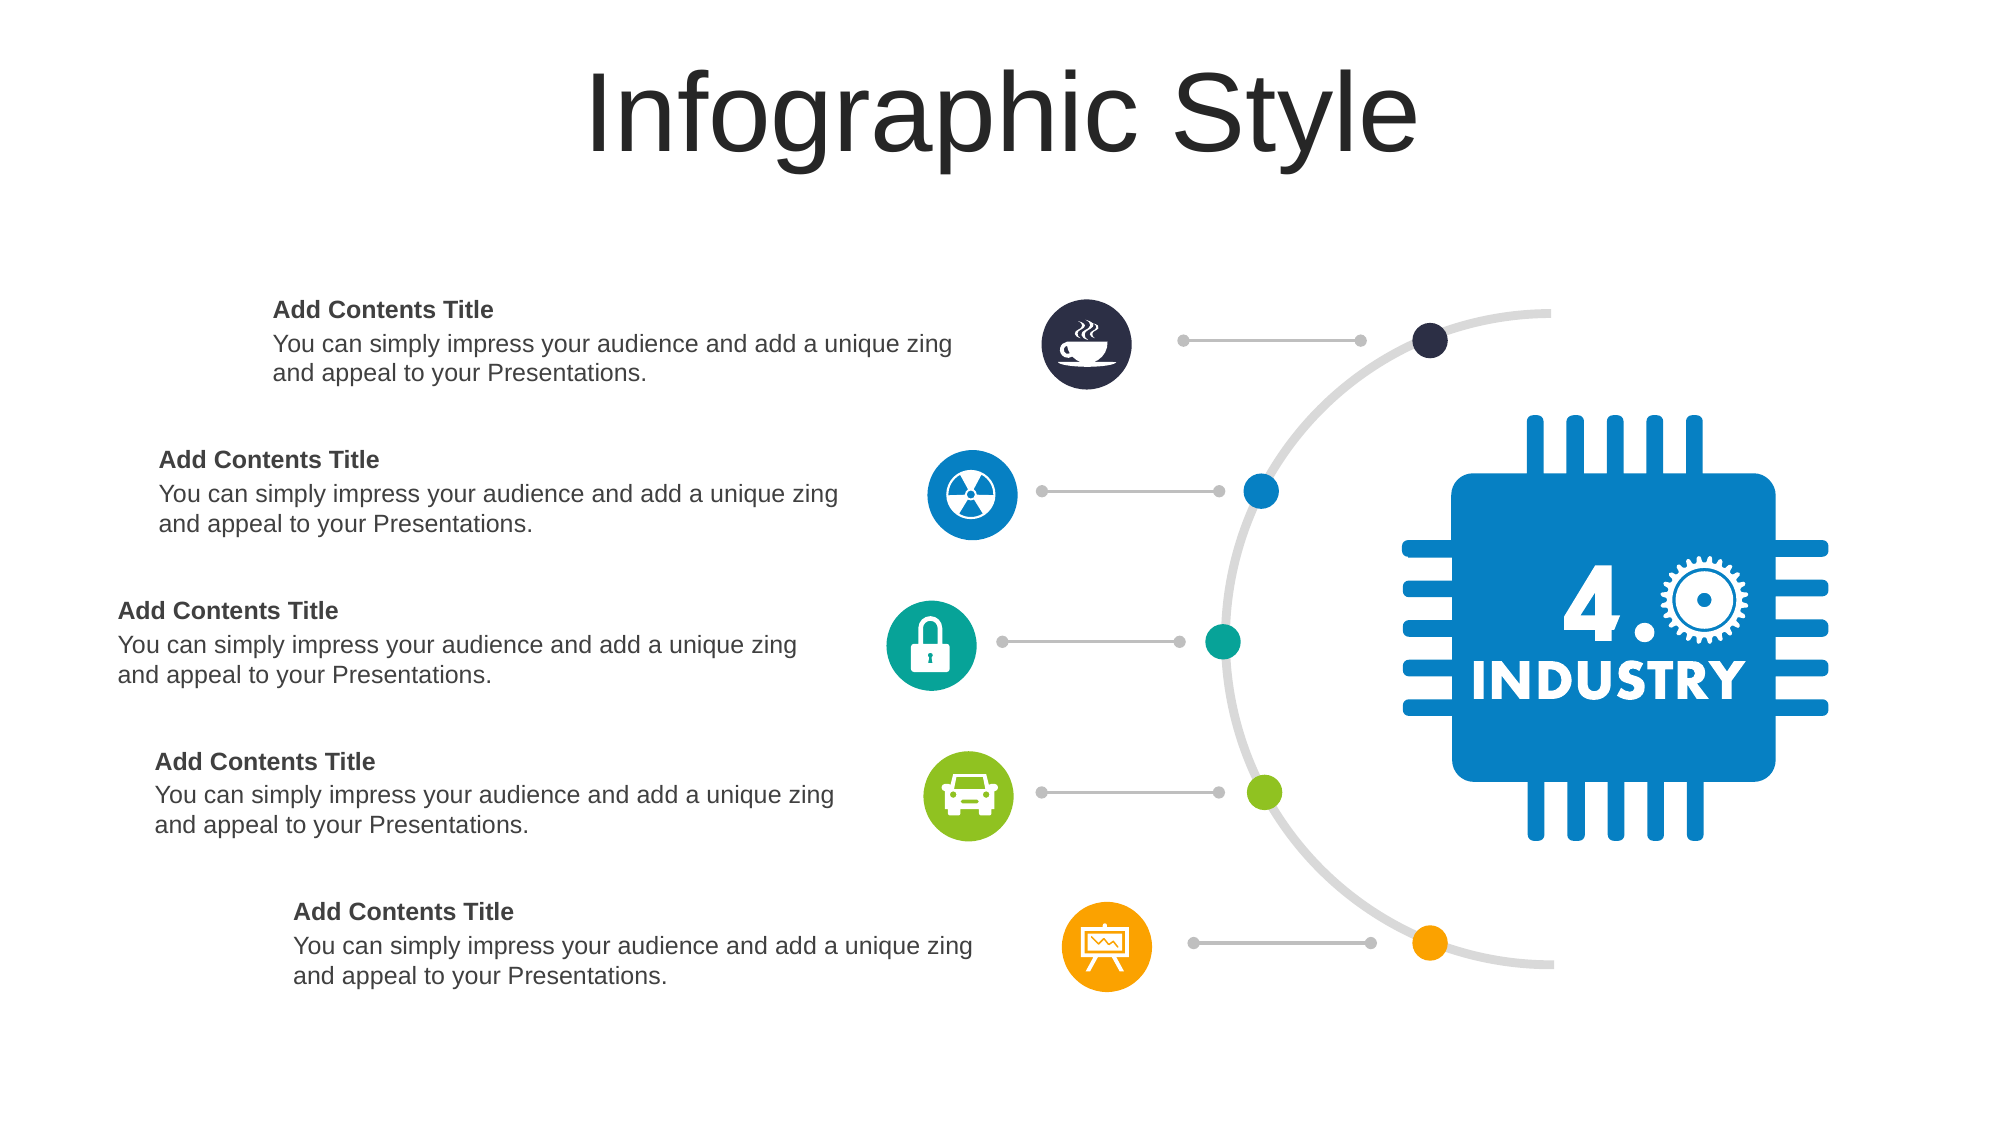

Infographic Style
Add Contents Title
You can simply impress your audience and add a unique zing and appeal to your Presentations.

Add Contents Title
You can simply impress your audience and add a unique zing and appeal to your Presentations.

Add Contents Title
You can simply impress your audience and add a unique zing and appeal to your Presentations.

Add Contents Title
You can simply impress your audience and add a unique zing and appeal to your Presentations.

Add Contents Title
You can simply impress your audience and add a unique zing and appeal to your Presentations.